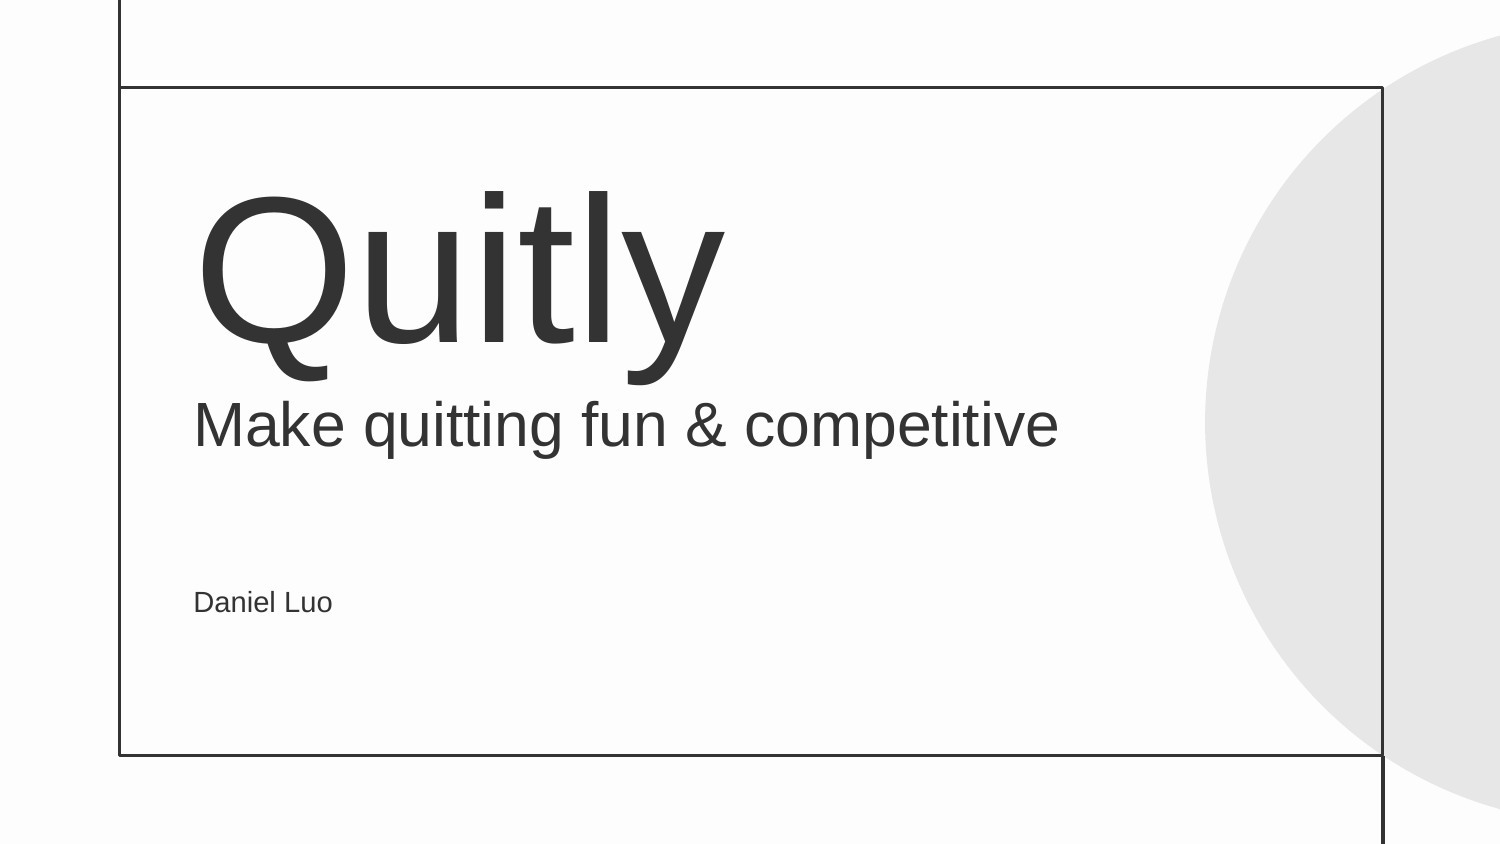

# Quitly
Make quitting fun & competitive
Daniel Luo